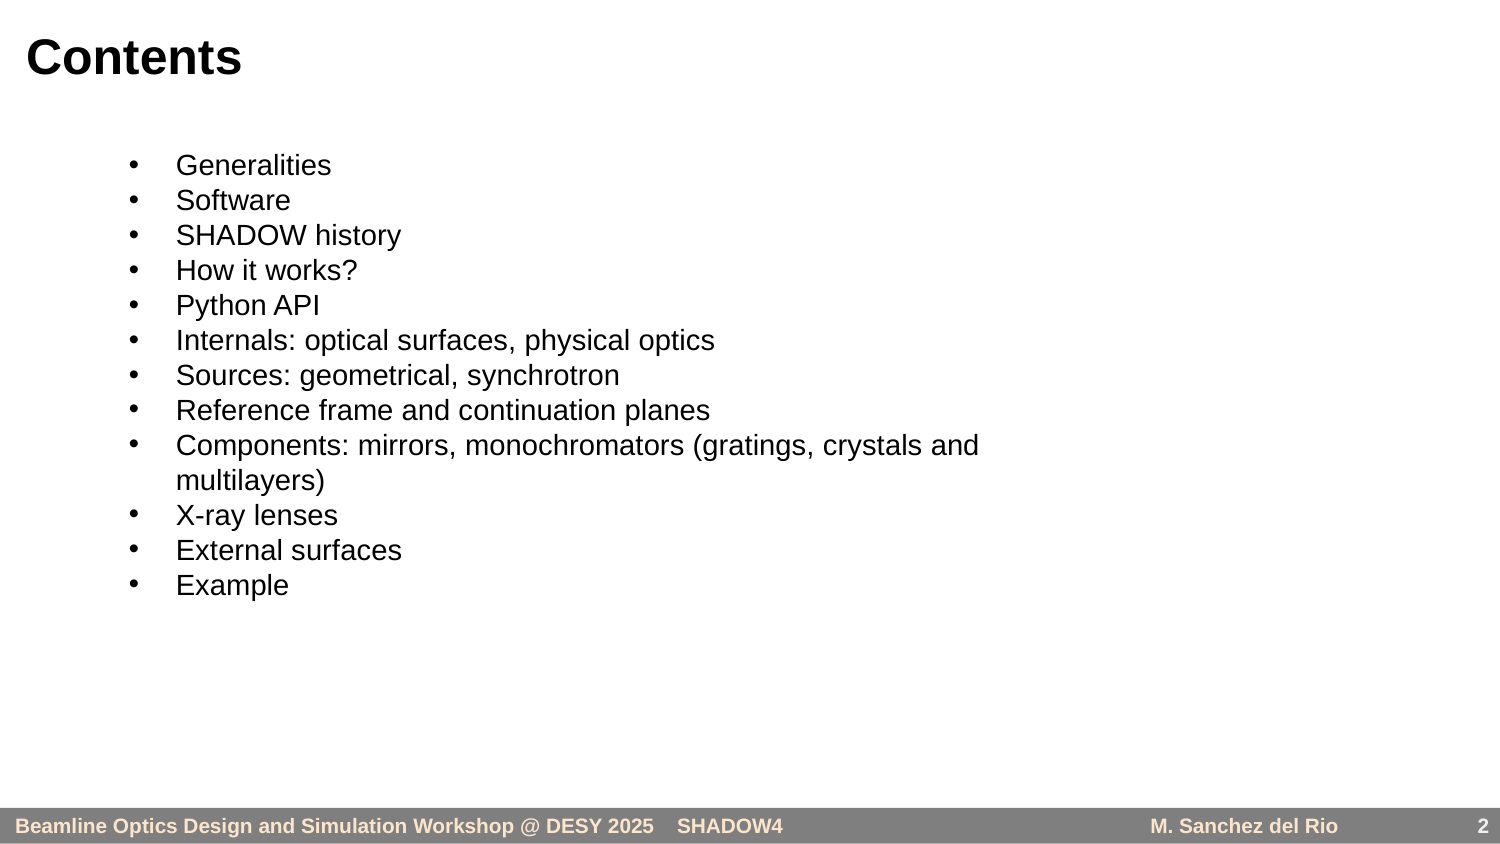

# Contents
Generalities
Software
SHADOW history
How it works?
Python API
Internals: optical surfaces, physical optics
Sources: geometrical, synchrotron
Reference frame and continuation planes
Components: mirrors, monochromators (gratings, crystals and multilayers)
X-ray lenses
External surfaces
Example

2